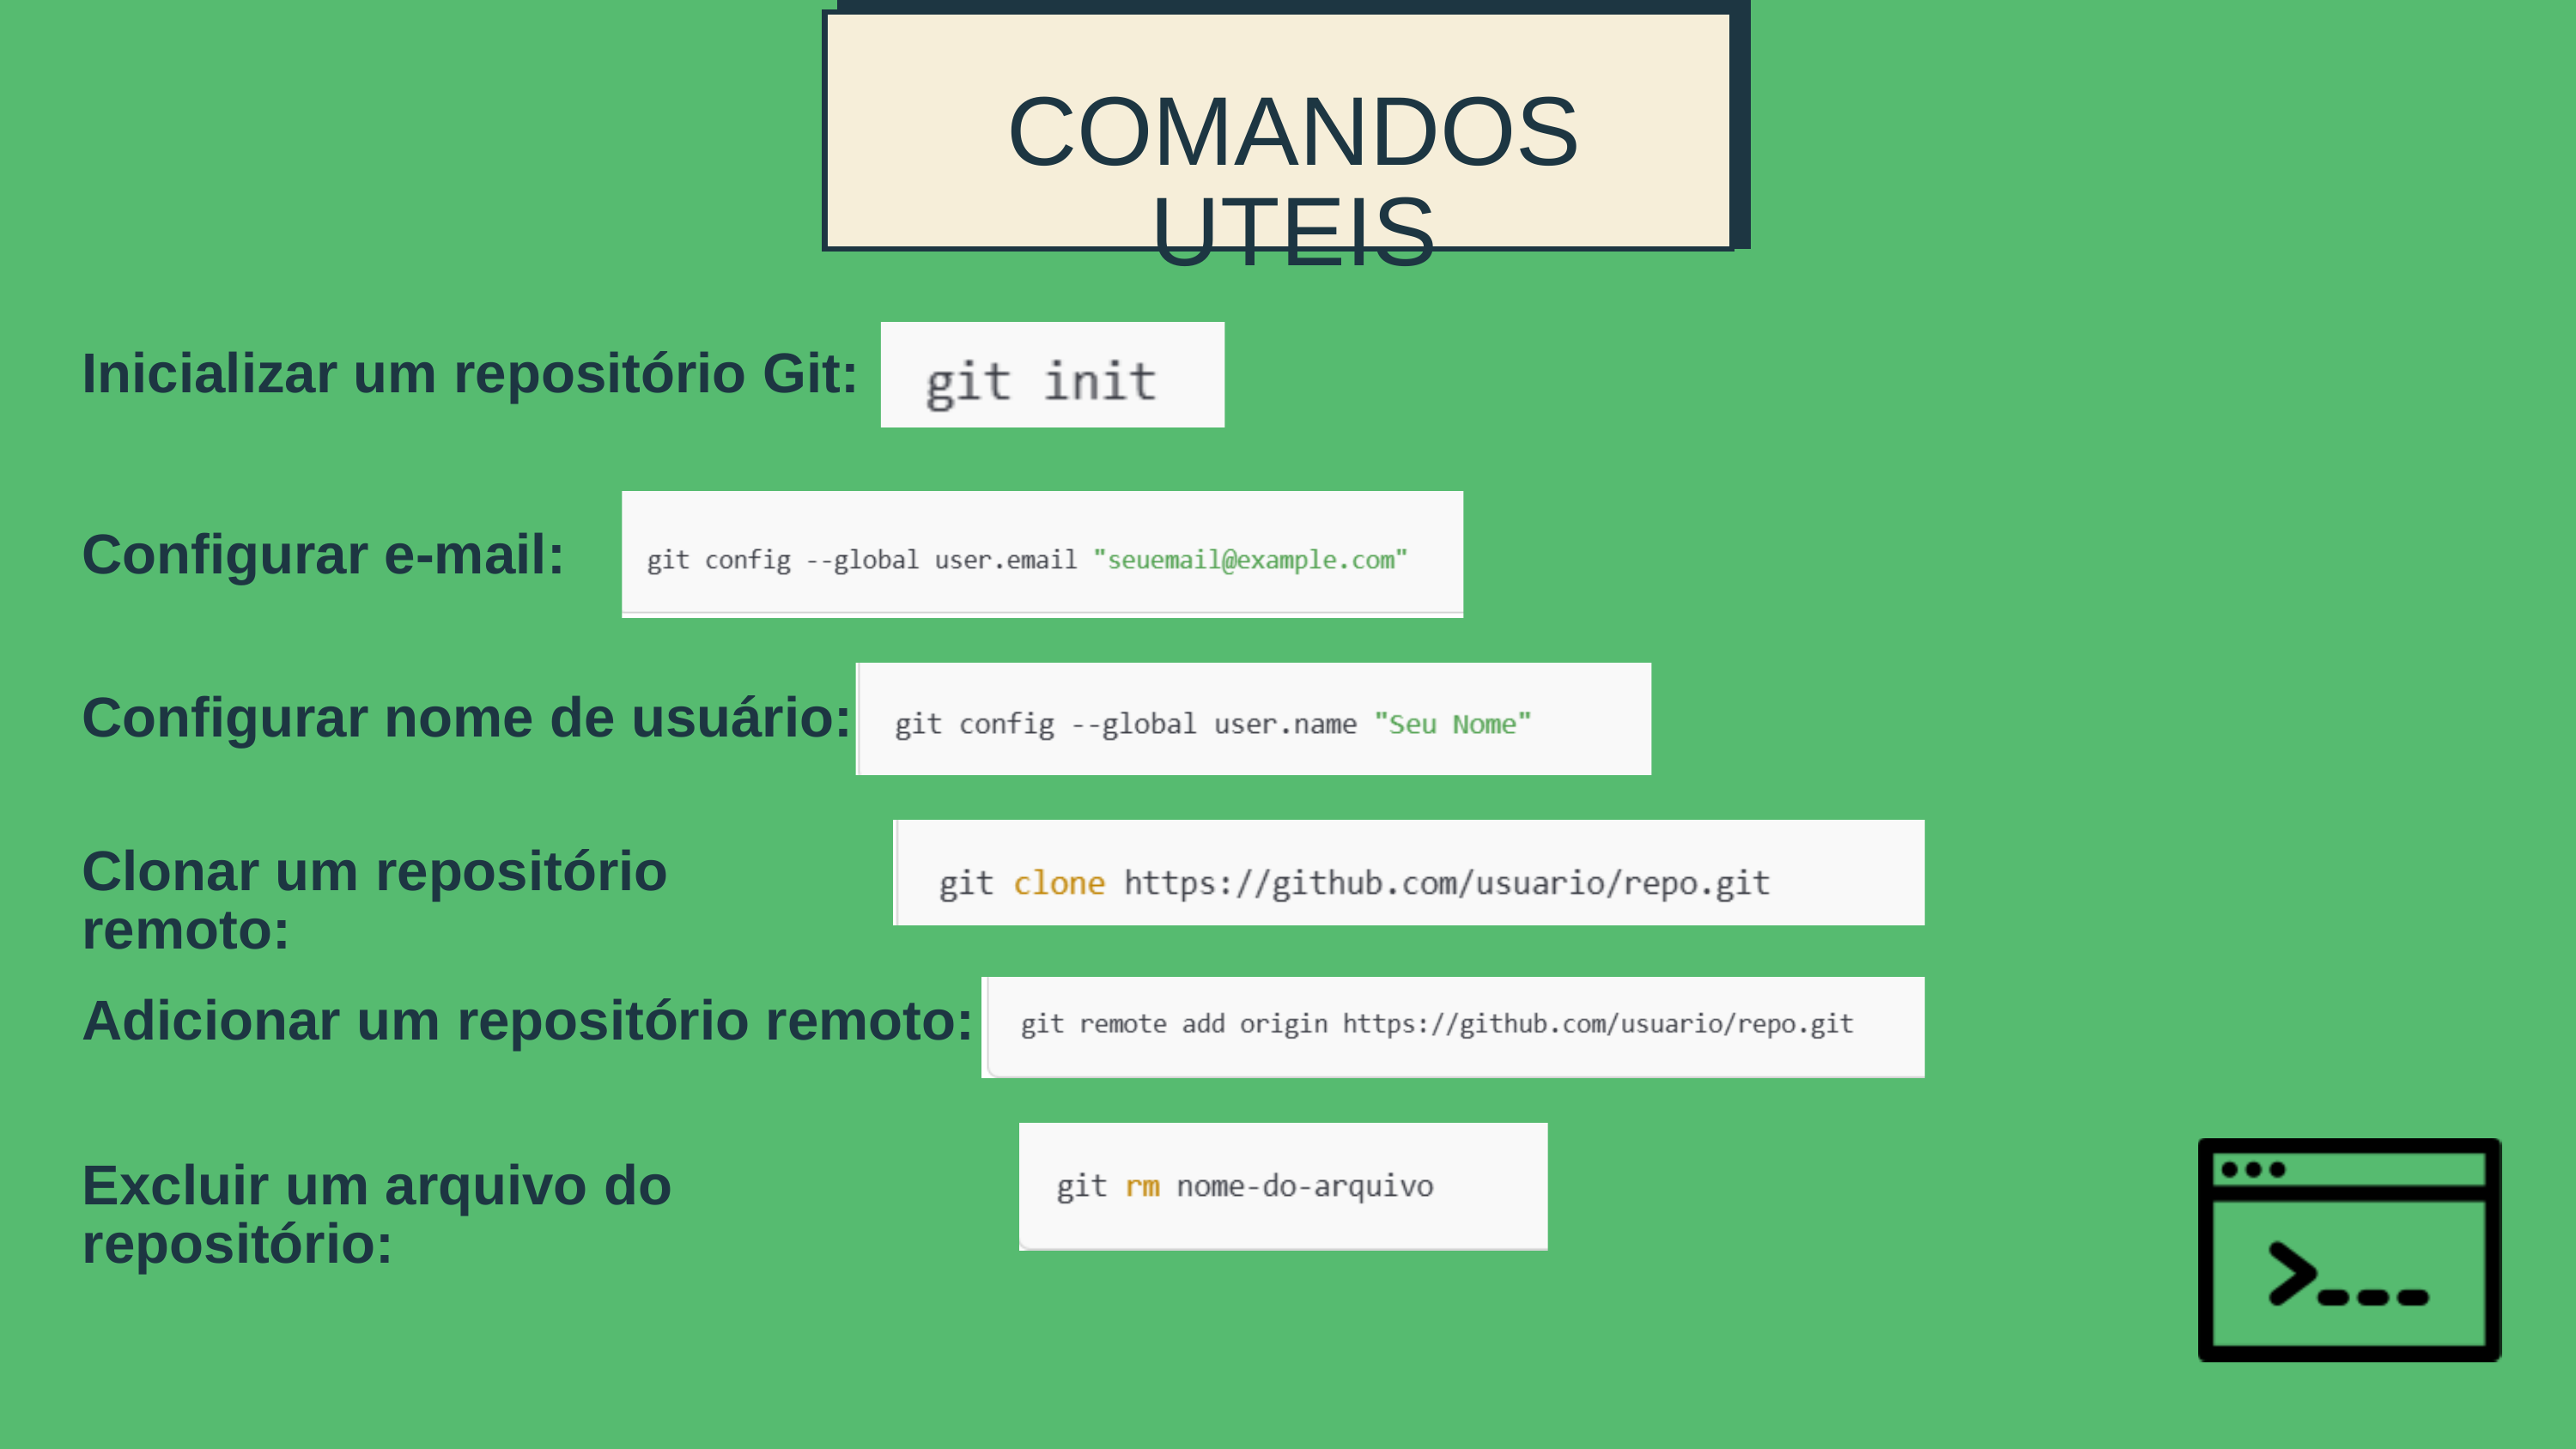

COMANDOS UTEIS

Inicializar um repositório Git:

Configurar e-mail:

Configurar nome de usuário:

Clonar um repositório remoto:

Adicionar um repositório remoto:

Excluir um arquivo do repositório: